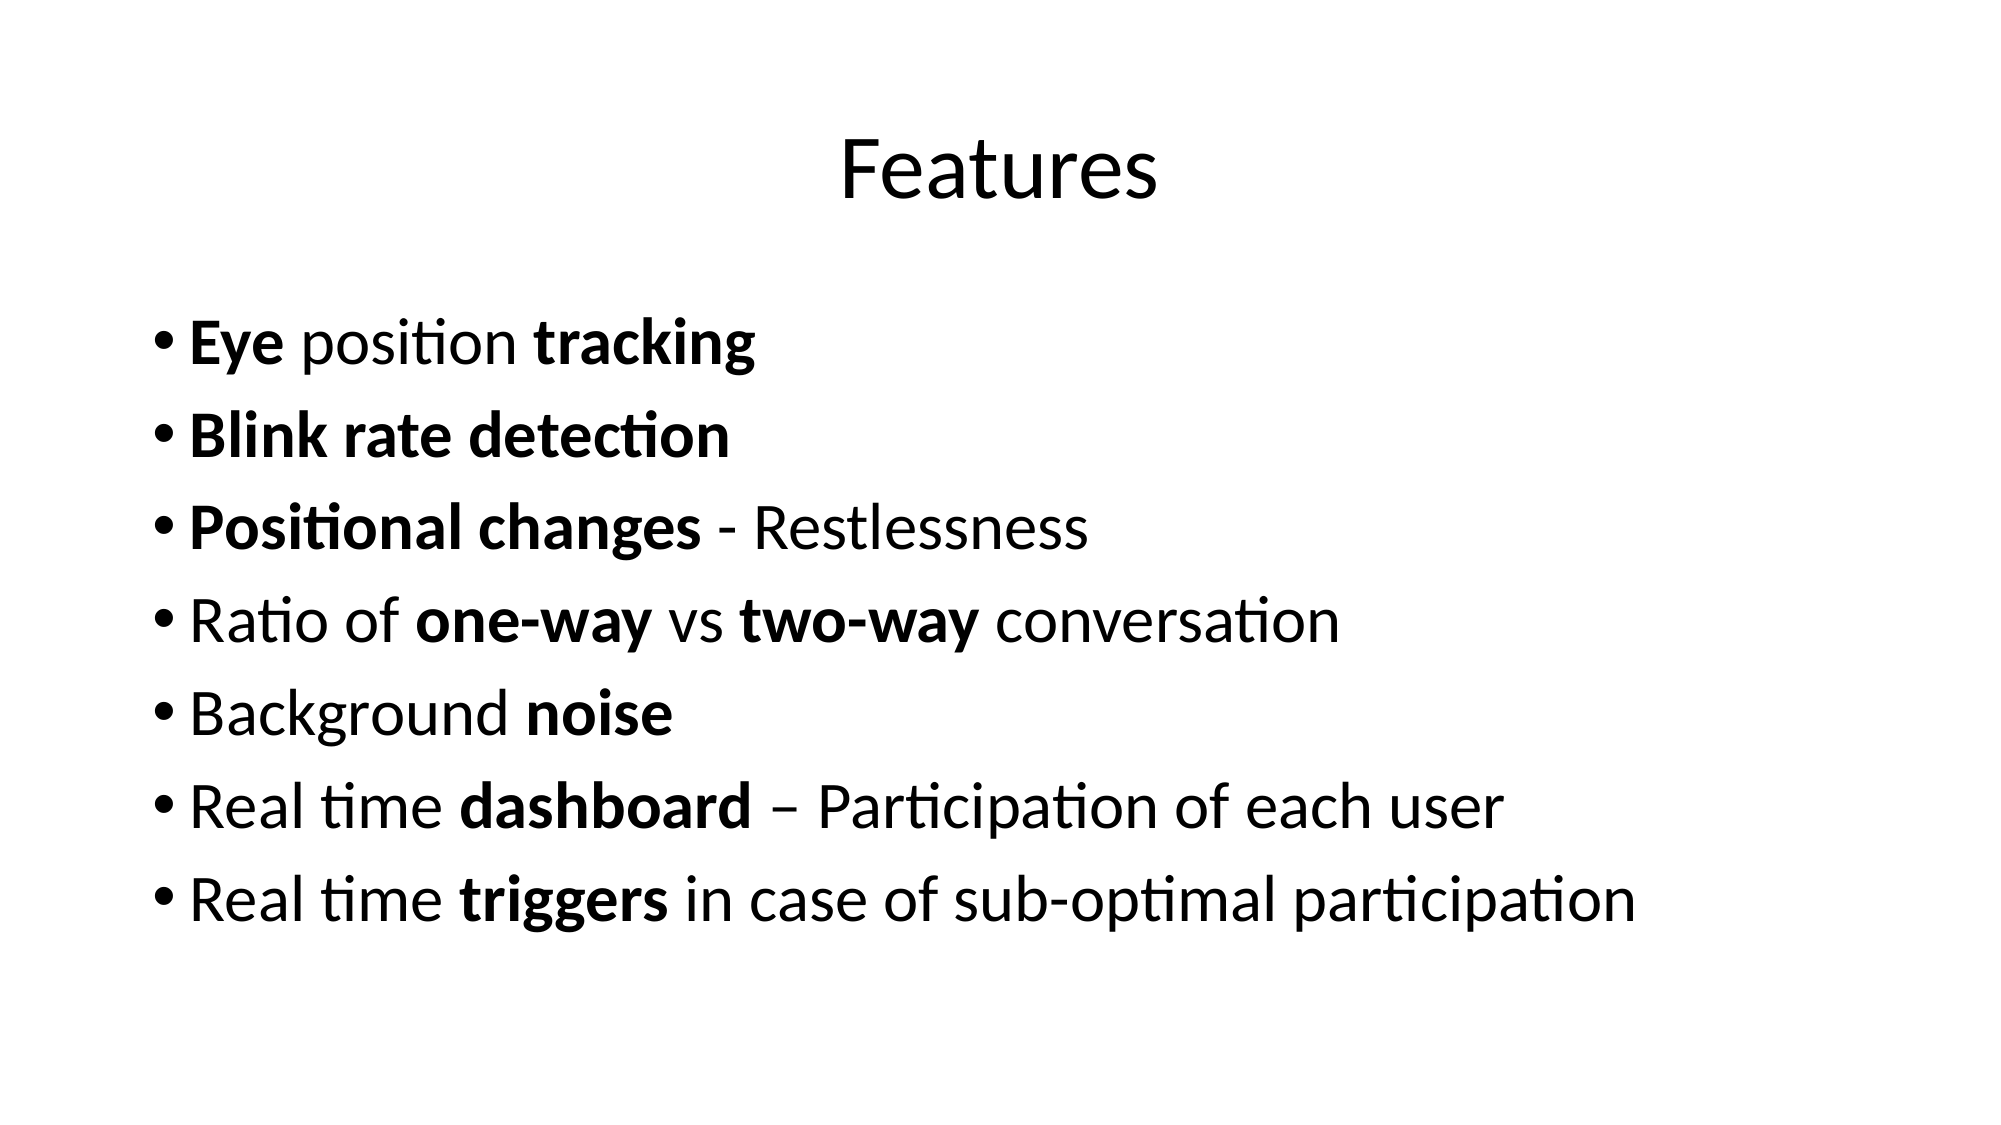

# Features
Eye position tracking
Blink rate detection
Positional changes - Restlessness
Ratio of one-way vs two-way conversation
Background noise
Real time dashboard – Participation of each user
Real time triggers in case of sub-optimal participation